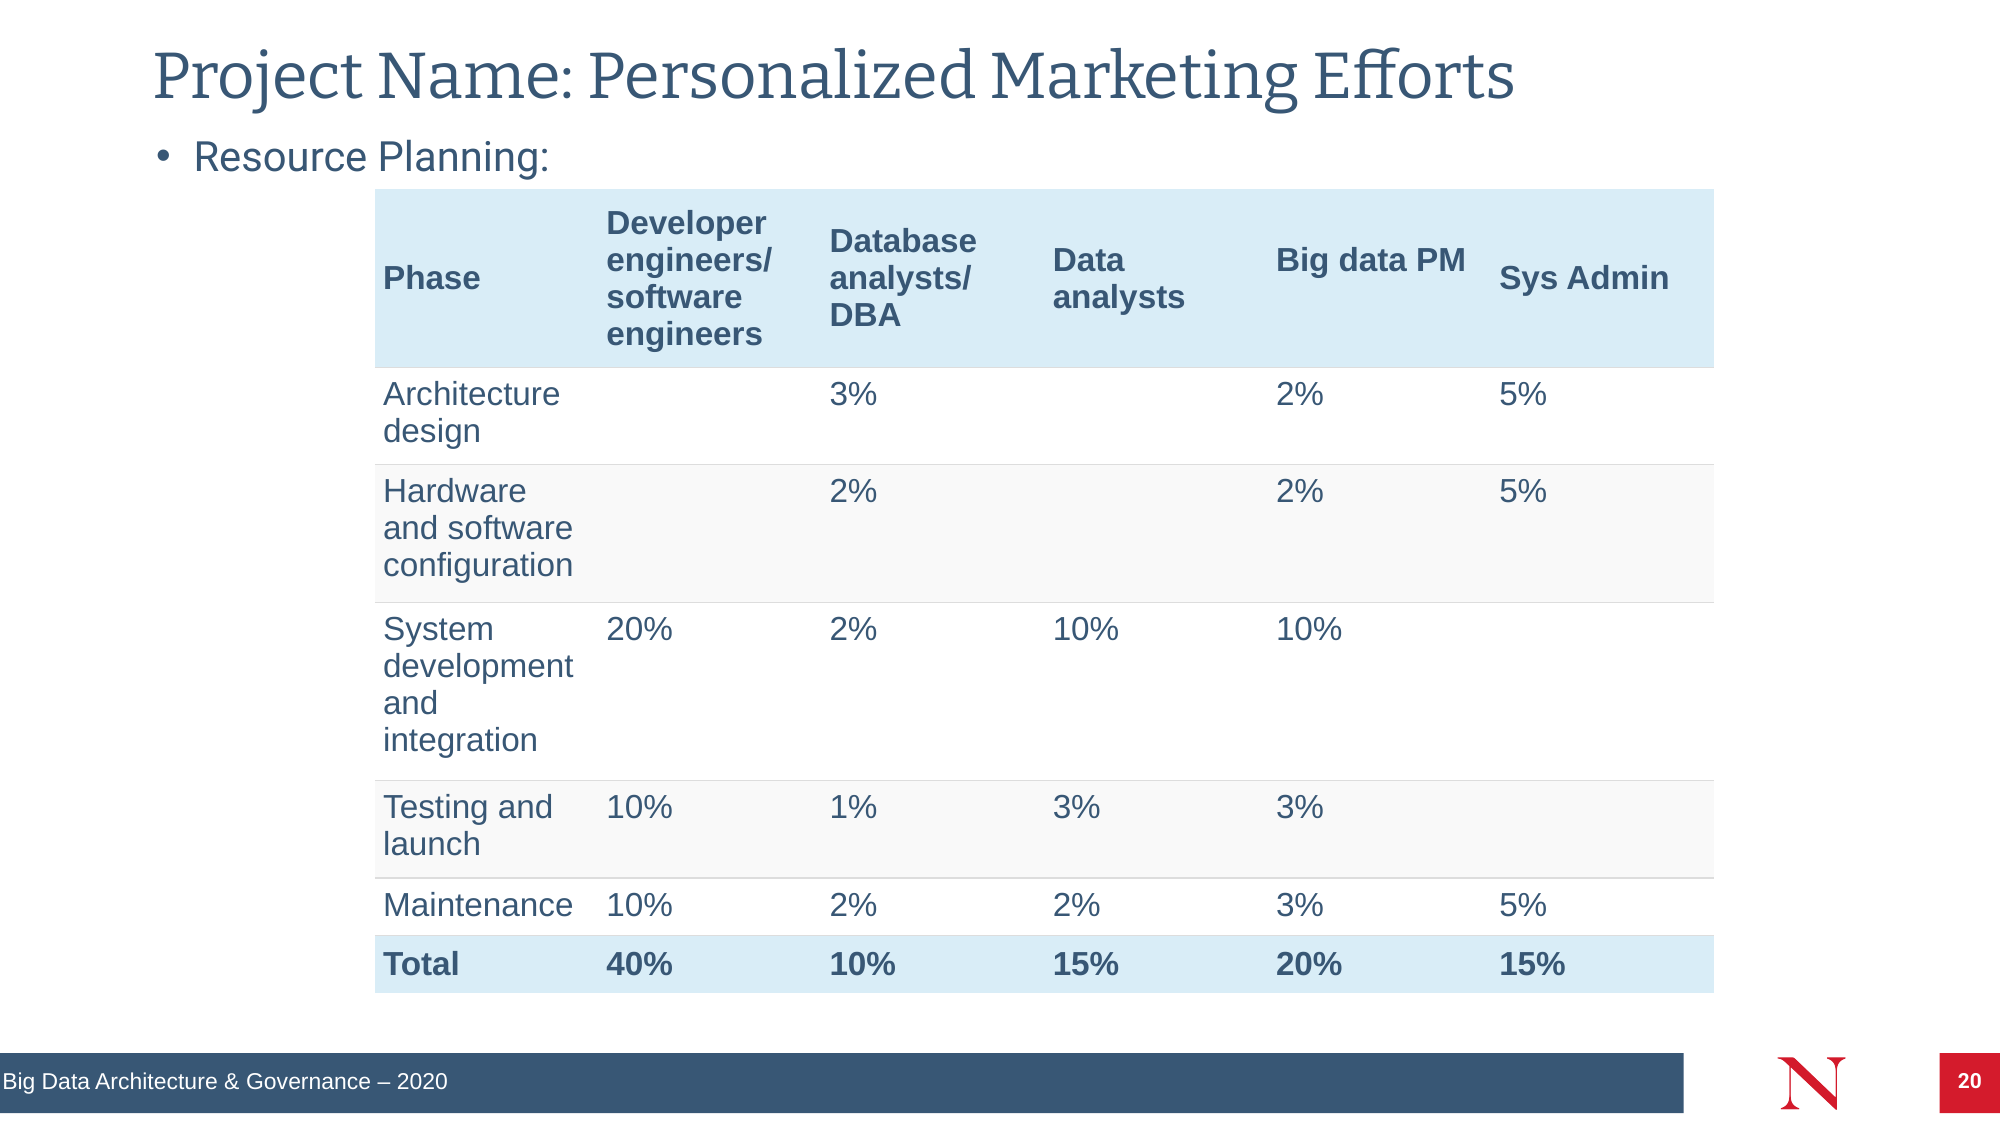

# Project Name: Personalized Marketing Efforts
Resource Planning:
| Phase | Developer engineers/ software engineers | Database analysts/ DBA | Data analysts | Big data PM | Sys Admin |
| --- | --- | --- | --- | --- | --- |
| Architecture design |  | 3% |  | 2% | 5% |
| Hardware and software configuration |  | 2% |  | 2% | 5% |
| System development and integration | 20% | 2% | 10% | 10% |  |
| Testing and launch | 10% | 1% | 3% | 3% |  |
| Maintenance | 10% | 2% | 2% | 3% | 5% |
| Total | 40% | 10% | 15% | 20% | 15% |